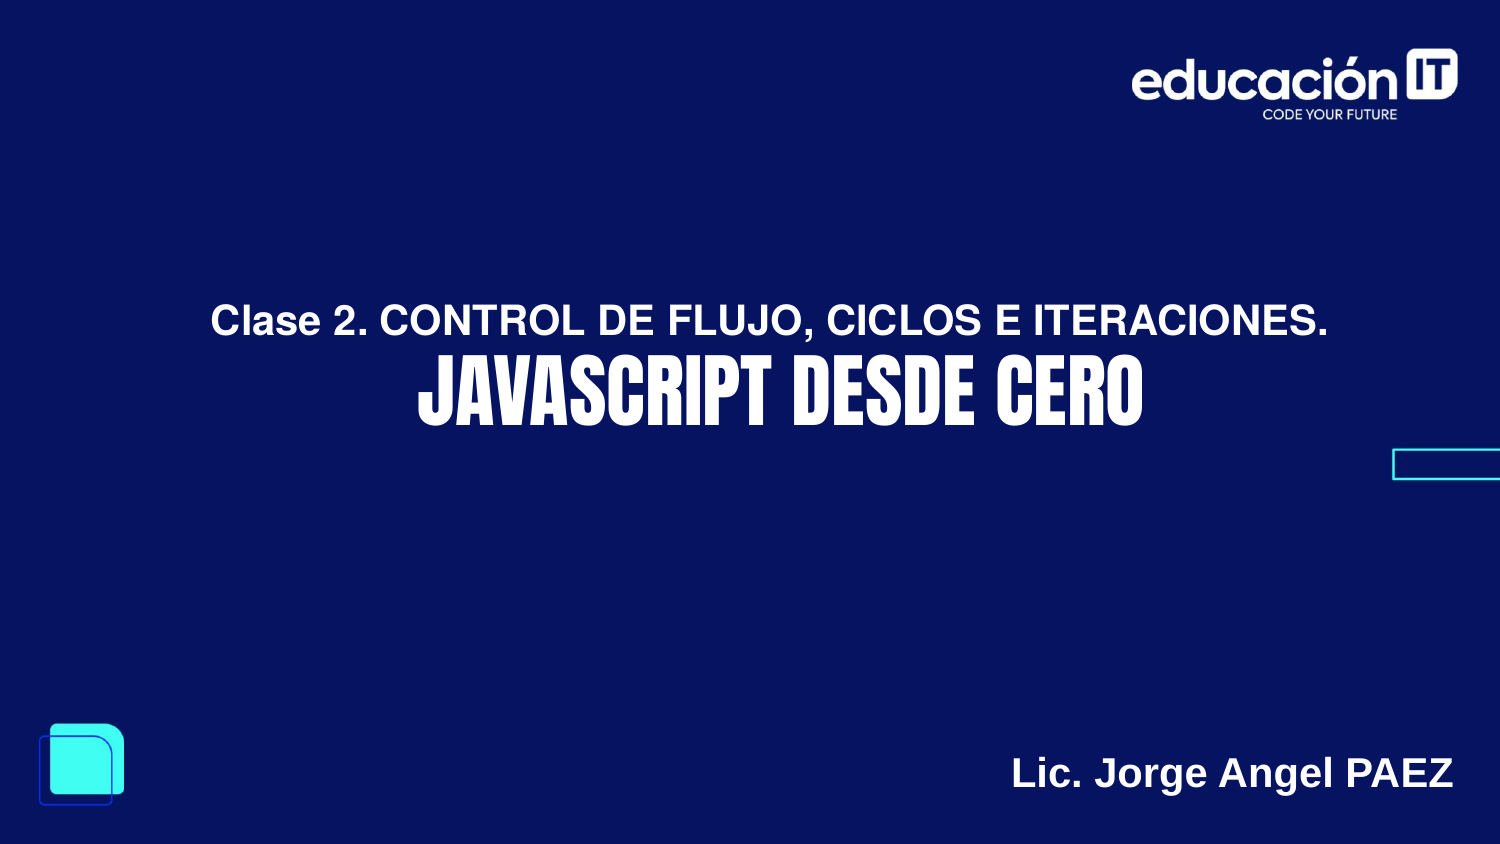

Clase 2. CONTROL DE FLUJO, CICLOS E ITERACIONES.
JAVASCRIPT DESDE CERO

Lic. Jorge Angel PAEZ